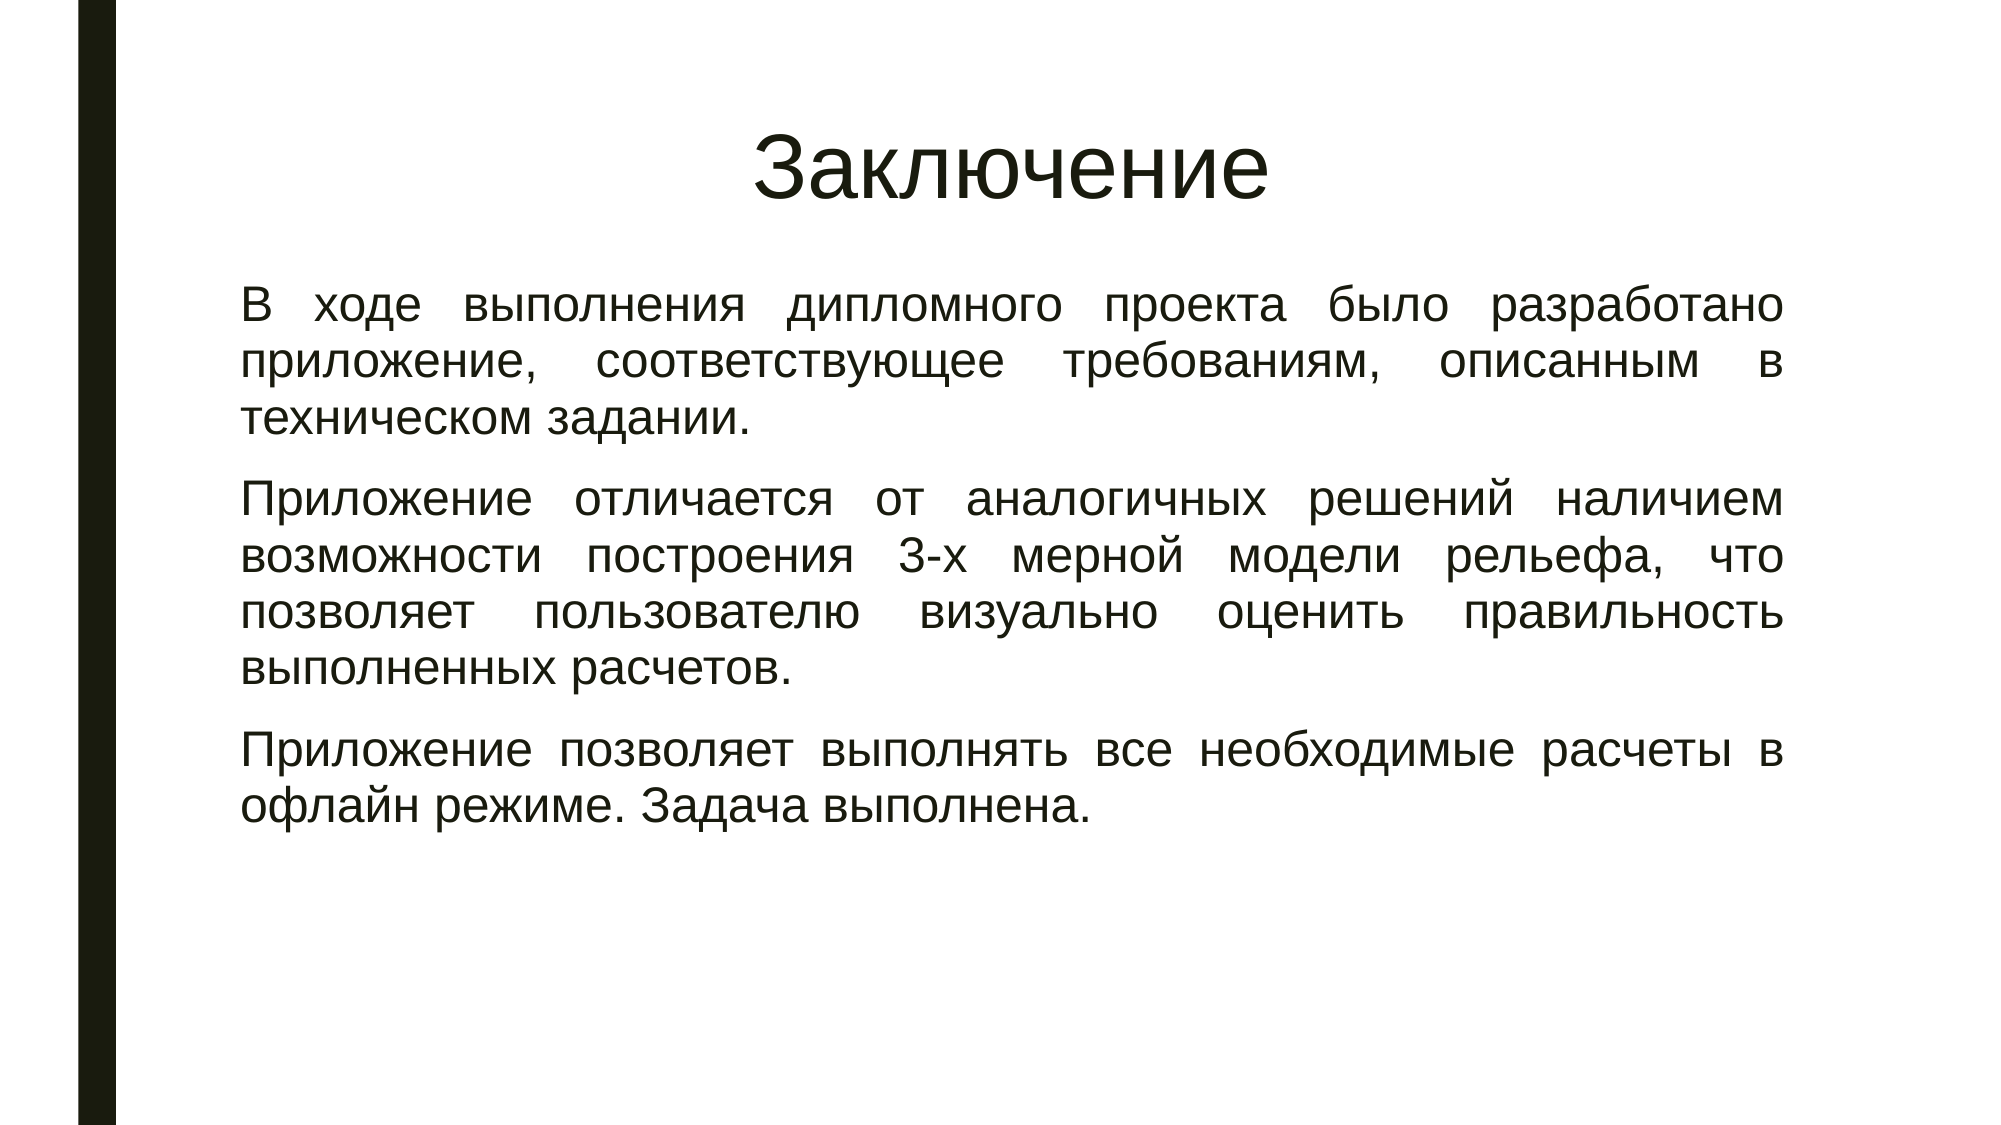

# Заключение
В ходе выполнения дипломного проекта было разработано приложение, соответствующее требованиям, описанным в техническом задании.
Приложение отличается от аналогичных решений наличием возможности построения 3-х мерной модели рельефа, что позволяет пользователю визуально оценить правильность выполненных расчетов.
Приложение позволяет выполнять все необходимые расчеты в офлайн режиме. Задача выполнена.